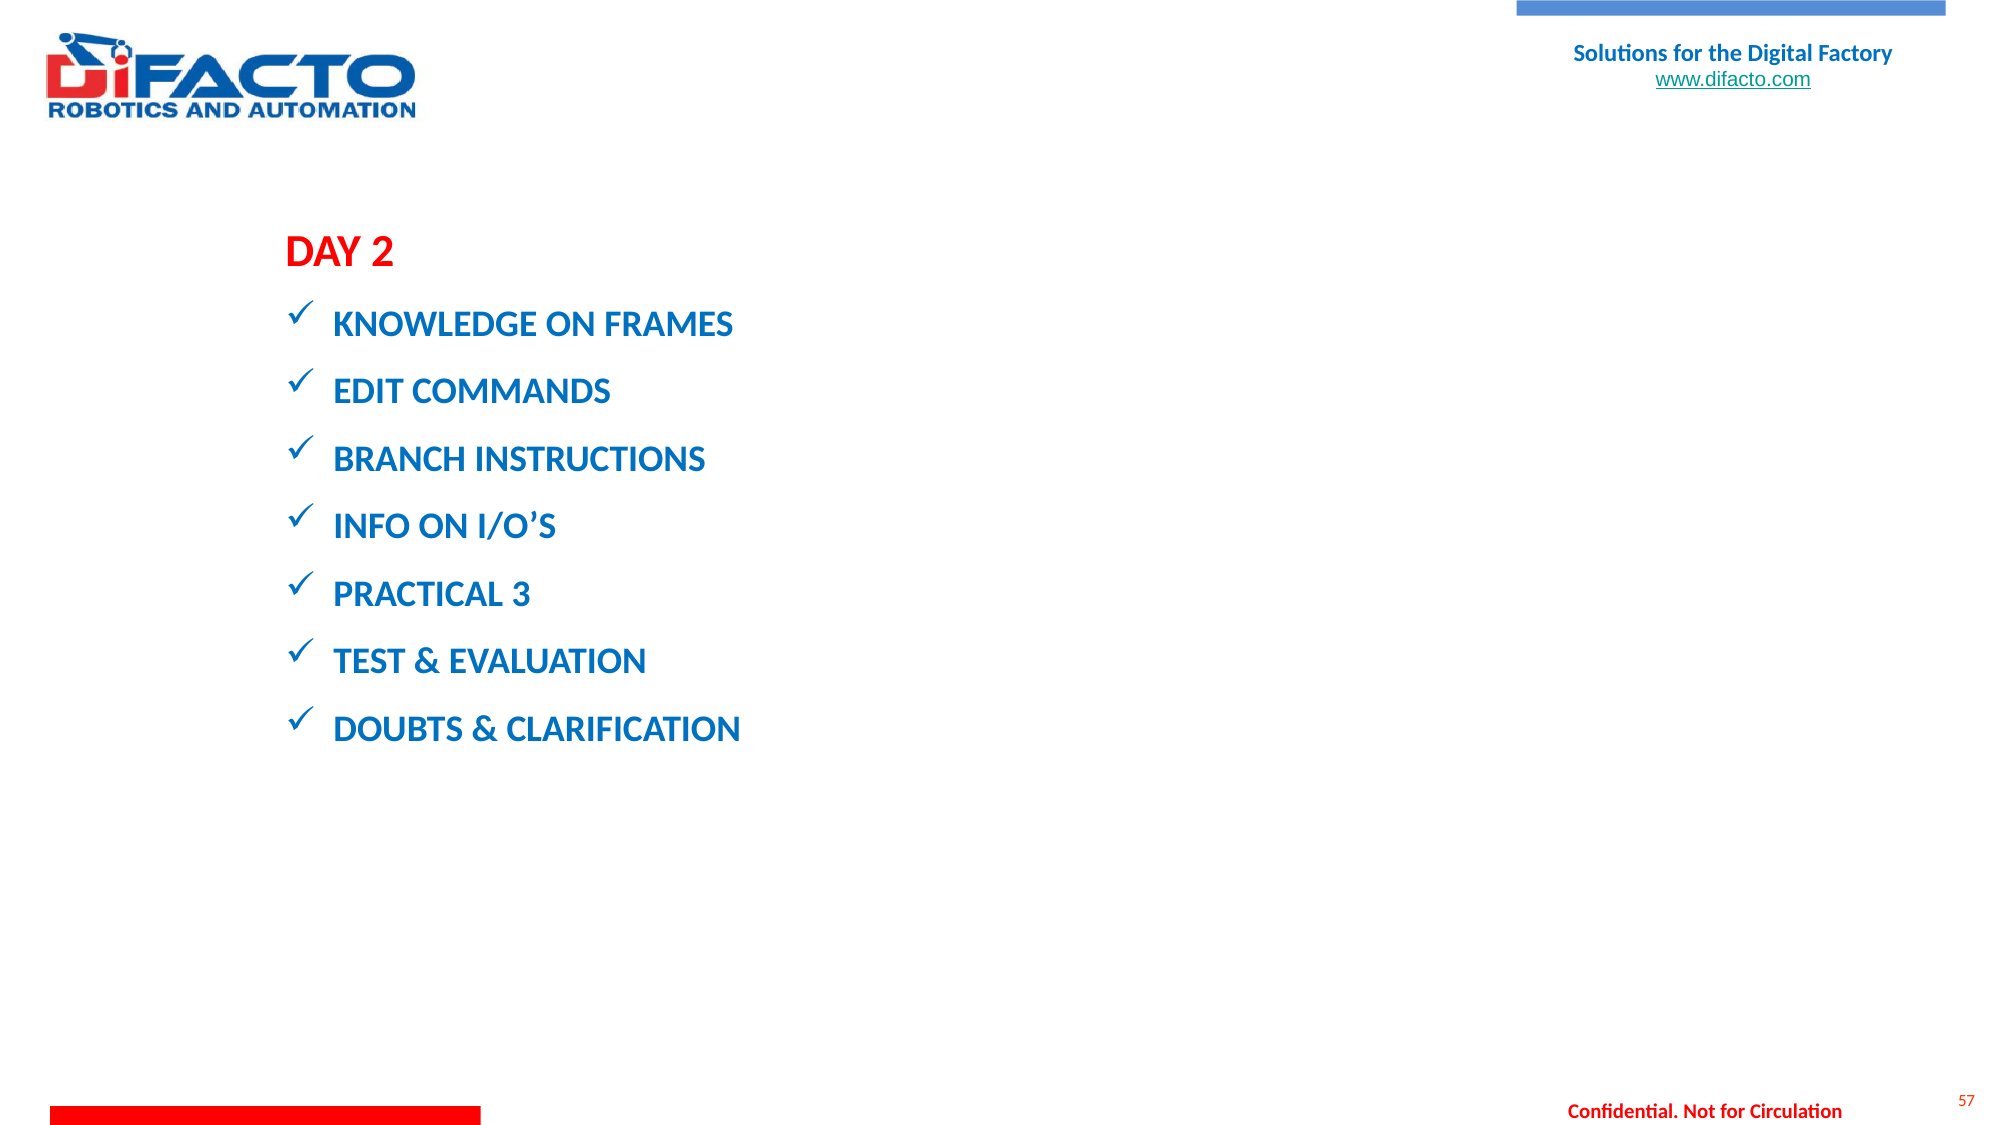

DAY 2
  KNOWLEDGE ON FRAMES
  EDIT COMMANDS
  BRANCH INSTRUCTIONS
  INFO ON I/O’S
  PRACTICAL 3
  TEST & EVALUATION
  DOUBTS & CLARIFICATION